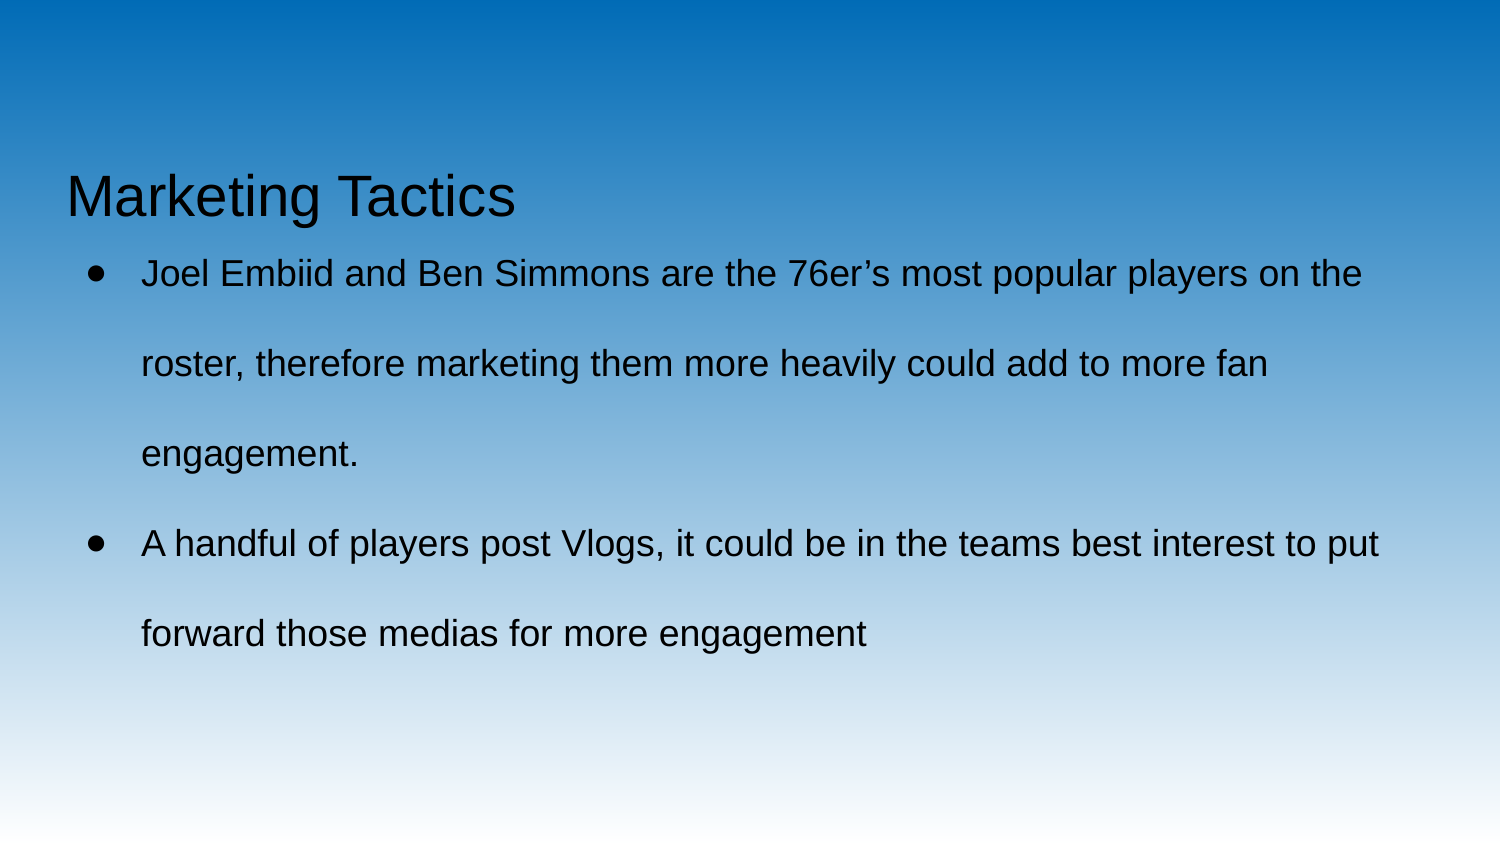

# Marketing Tactics
Joel Embiid and Ben Simmons are the 76er’s most popular players on the roster, therefore marketing them more heavily could add to more fan engagement.
A handful of players post Vlogs, it could be in the teams best interest to put forward those medias for more engagement